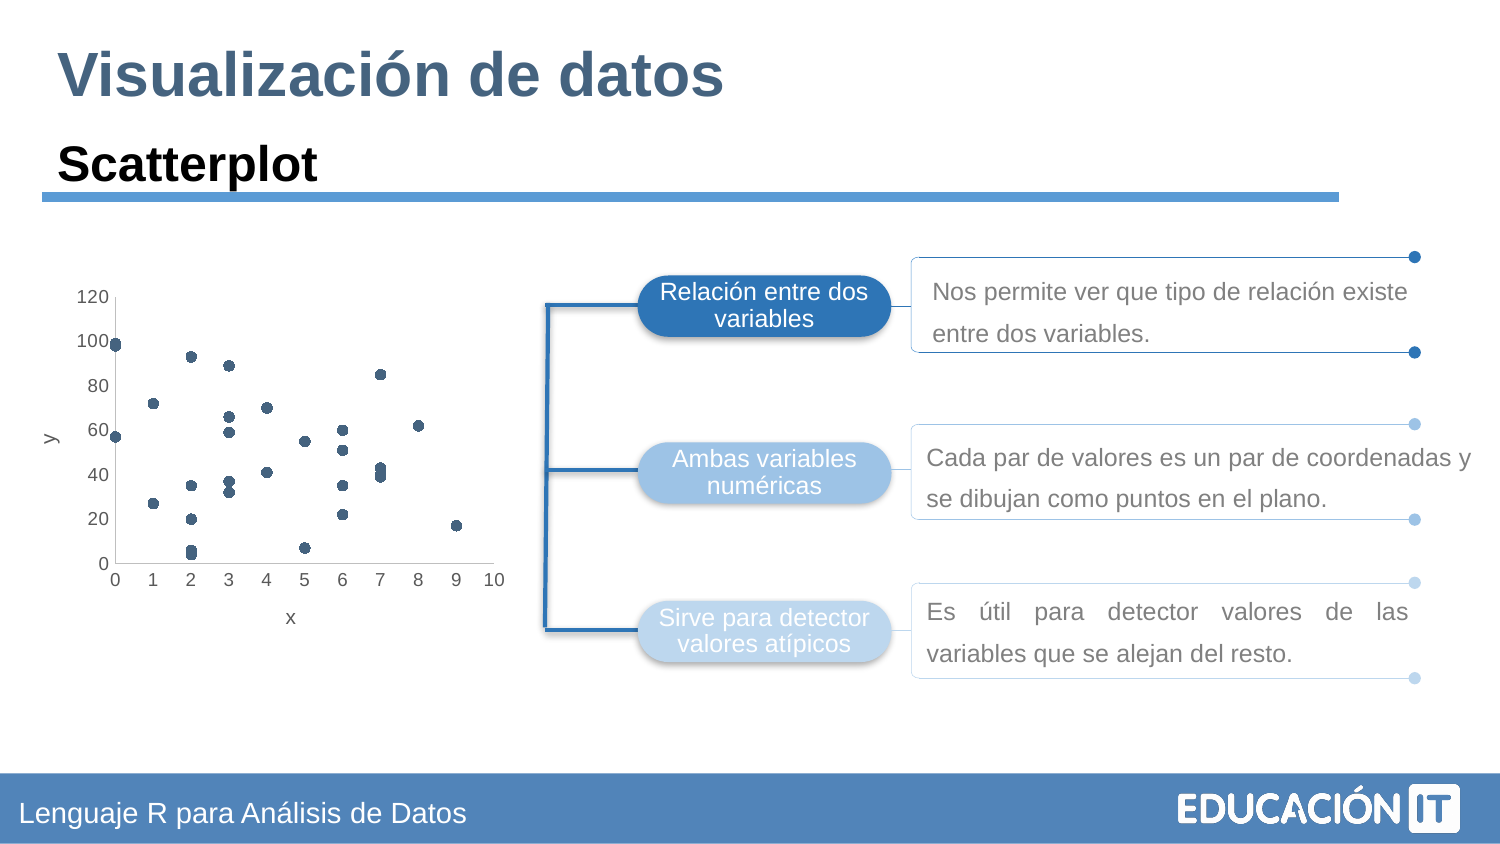

Visualización de datos
Scatterplot

Nos permite ver que tipo de relación existe entre dos variables.
Relación entre dos variables
Cada par de valores es un par de coordenadas y se dibujan como puntos en el plano.

Ambas variables numéricas
Es útil para detector valores de las variables que se alejan del resto.

Sirve para detector valores atípicos

### Chart

| Category | y |
|---|---|